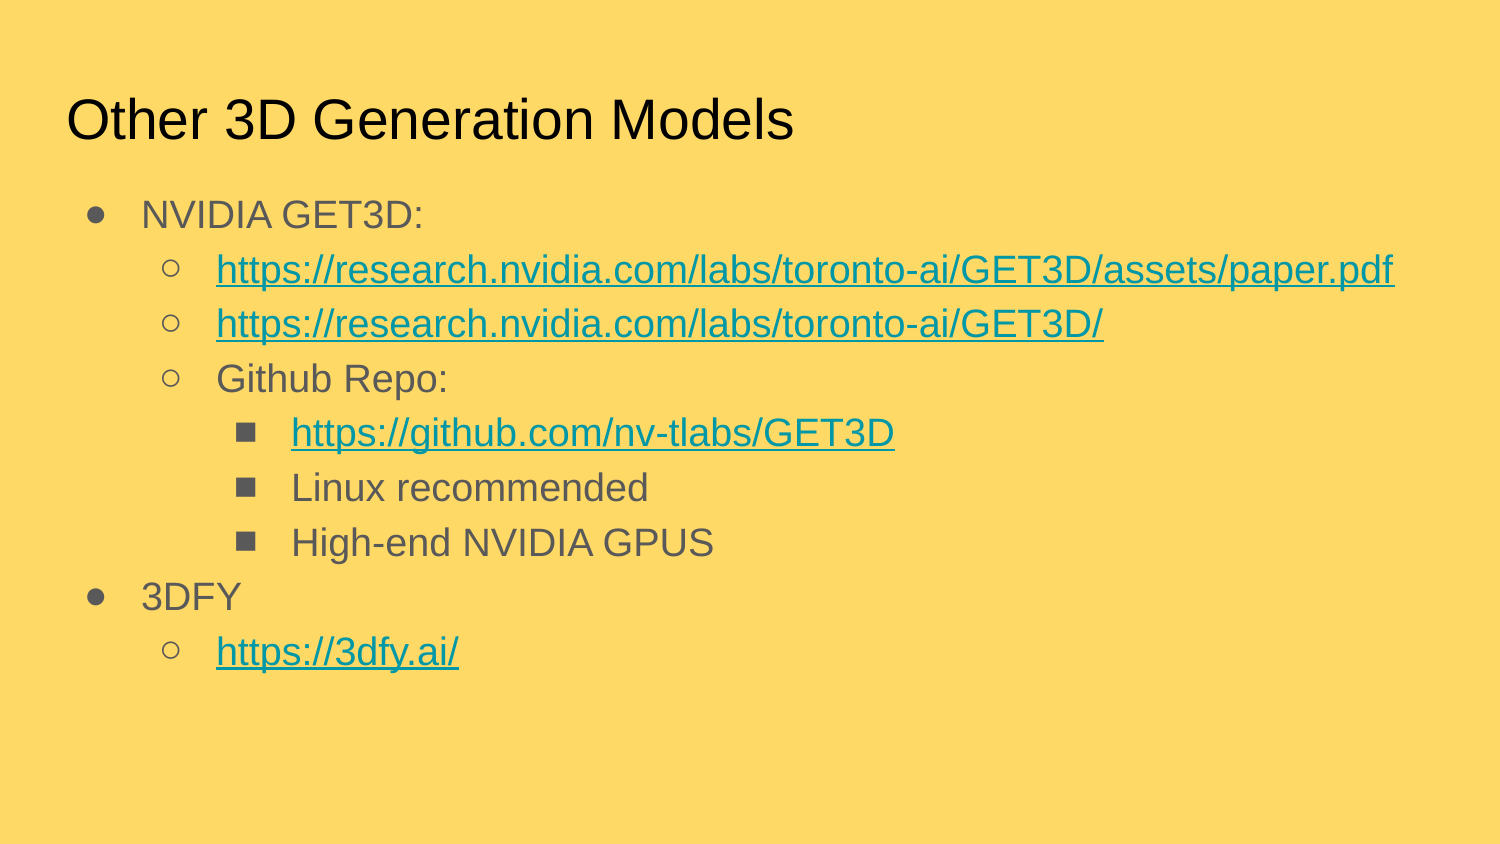

# Other 3D Generation Models
NVIDIA GET3D:
https://research.nvidia.com/labs/toronto-ai/GET3D/assets/paper.pdf
https://research.nvidia.com/labs/toronto-ai/GET3D/
Github Repo:
https://github.com/nv-tlabs/GET3D
Linux recommended
High-end NVIDIA GPUS
3DFY
https://3dfy.ai/